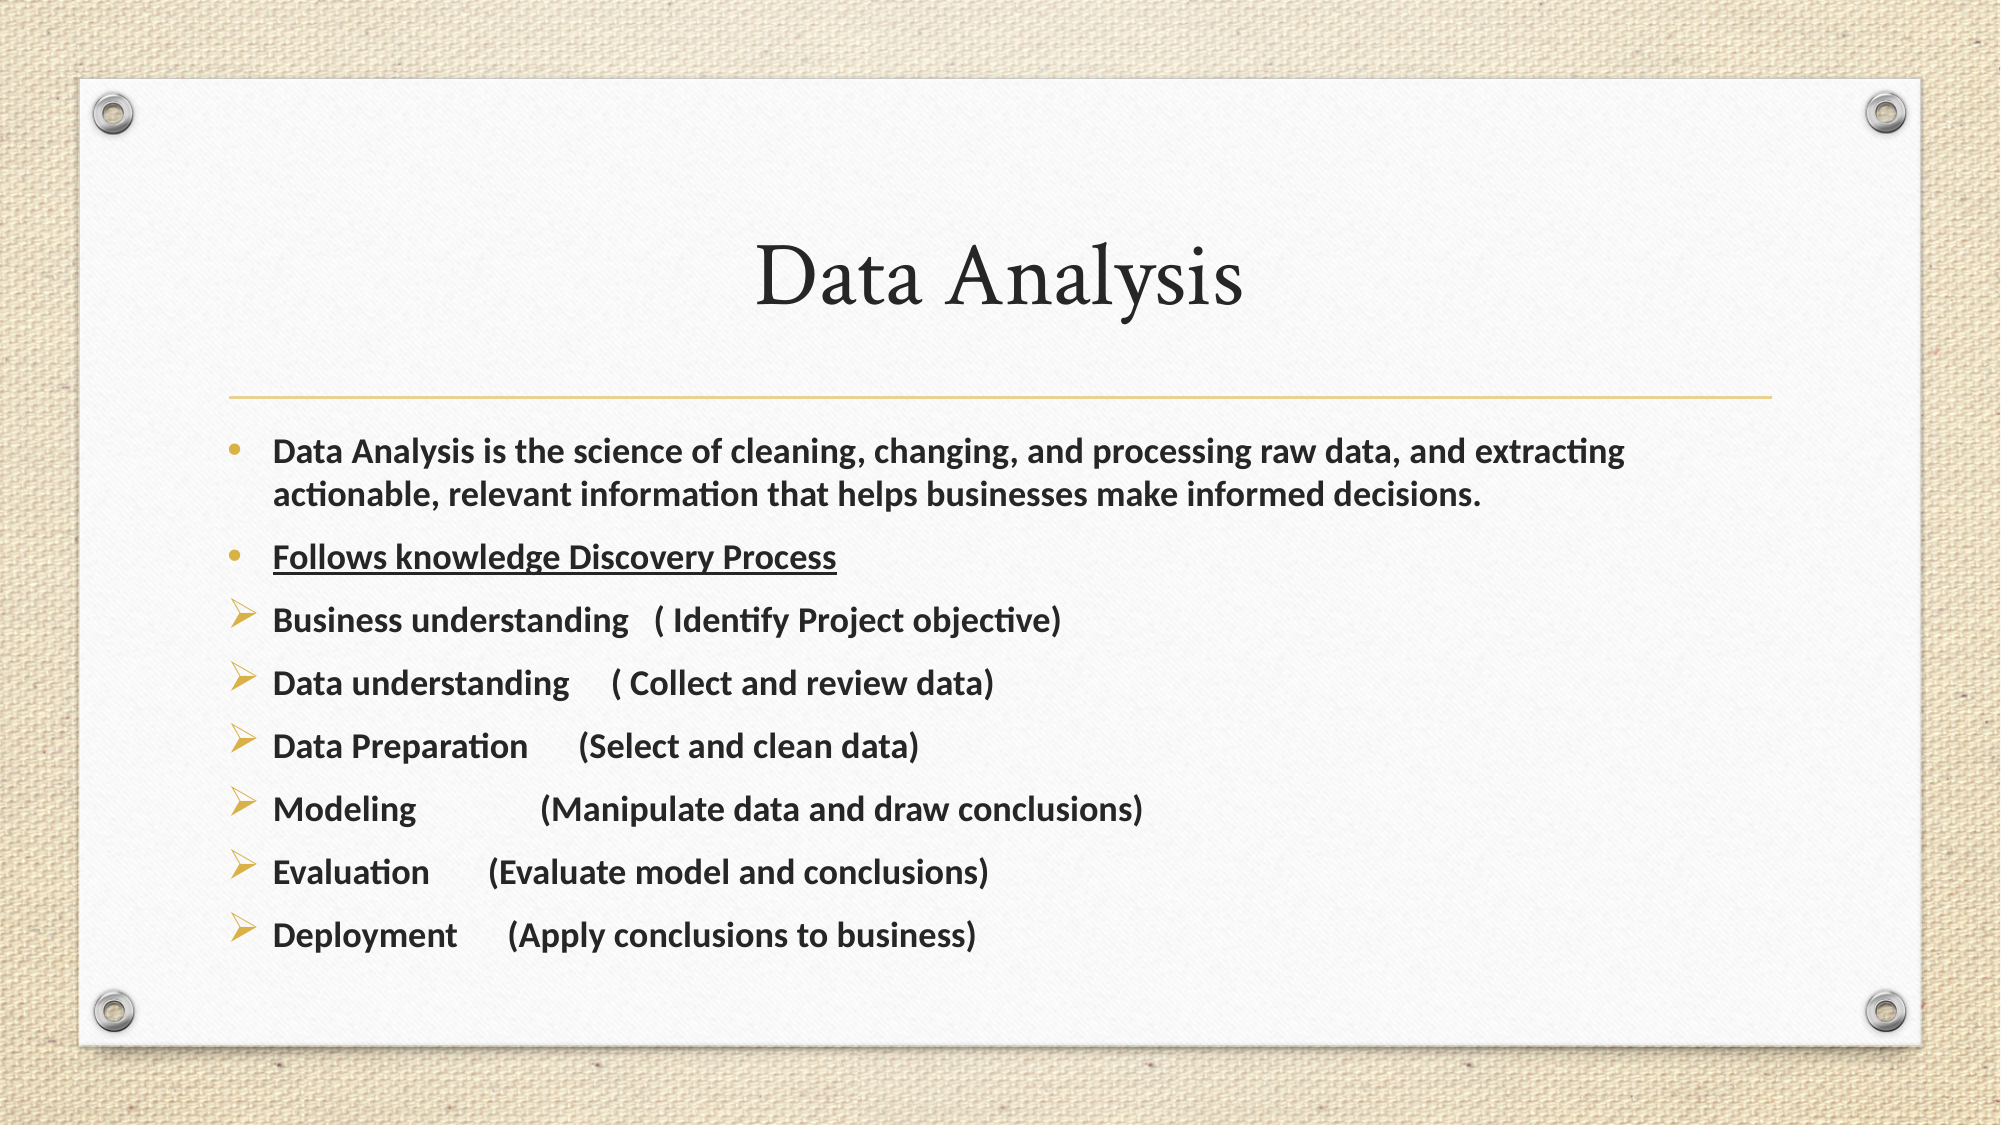

# Data Analysis
Data Analysis is the science of cleaning, changing, and processing raw data, and extracting actionable, relevant information that helps businesses make informed decisions.
Follows knowledge Discovery Process
Business understanding   ( Identify Project objective)
Data understanding     ( Collect and review data)
Data Preparation      (Select and clean data)
Modeling               (Manipulate data and draw conclusions)
Evaluation       (Evaluate model and conclusions)
Deployment      (Apply conclusions to business)